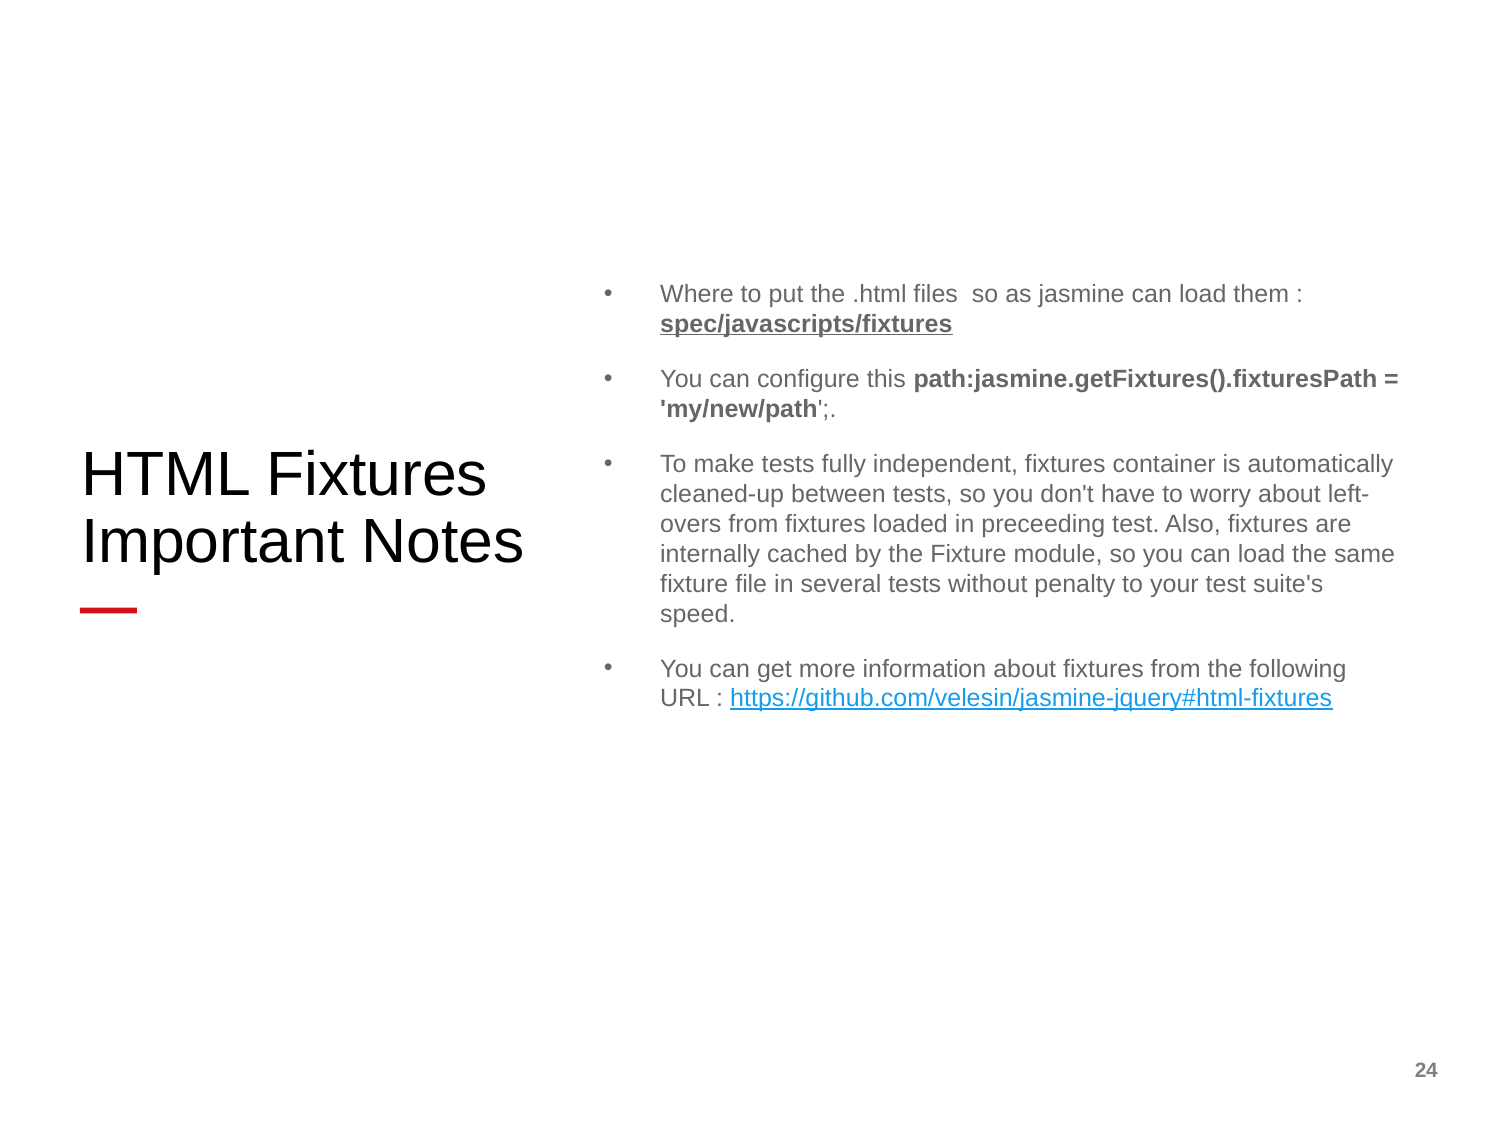

Where to put the .html files  so as jasmine can load them : spec/javascripts/fixtures
You can configure this path:jasmine.getFixtures().fixturesPath = 'my/new/path';.
To make tests fully independent, fixtures container is automatically cleaned-up between tests, so you don't have to worry about left-overs from fixtures loaded in preceeding test. Also, fixtures are internally cached by the Fixture module, so you can load the same fixture file in several tests without penalty to your test suite's speed.
You can get more information about fixtures from the following URL : https://github.com/velesin/jasmine-jquery#html-fixtures

# HTML Fixtures Important Notes